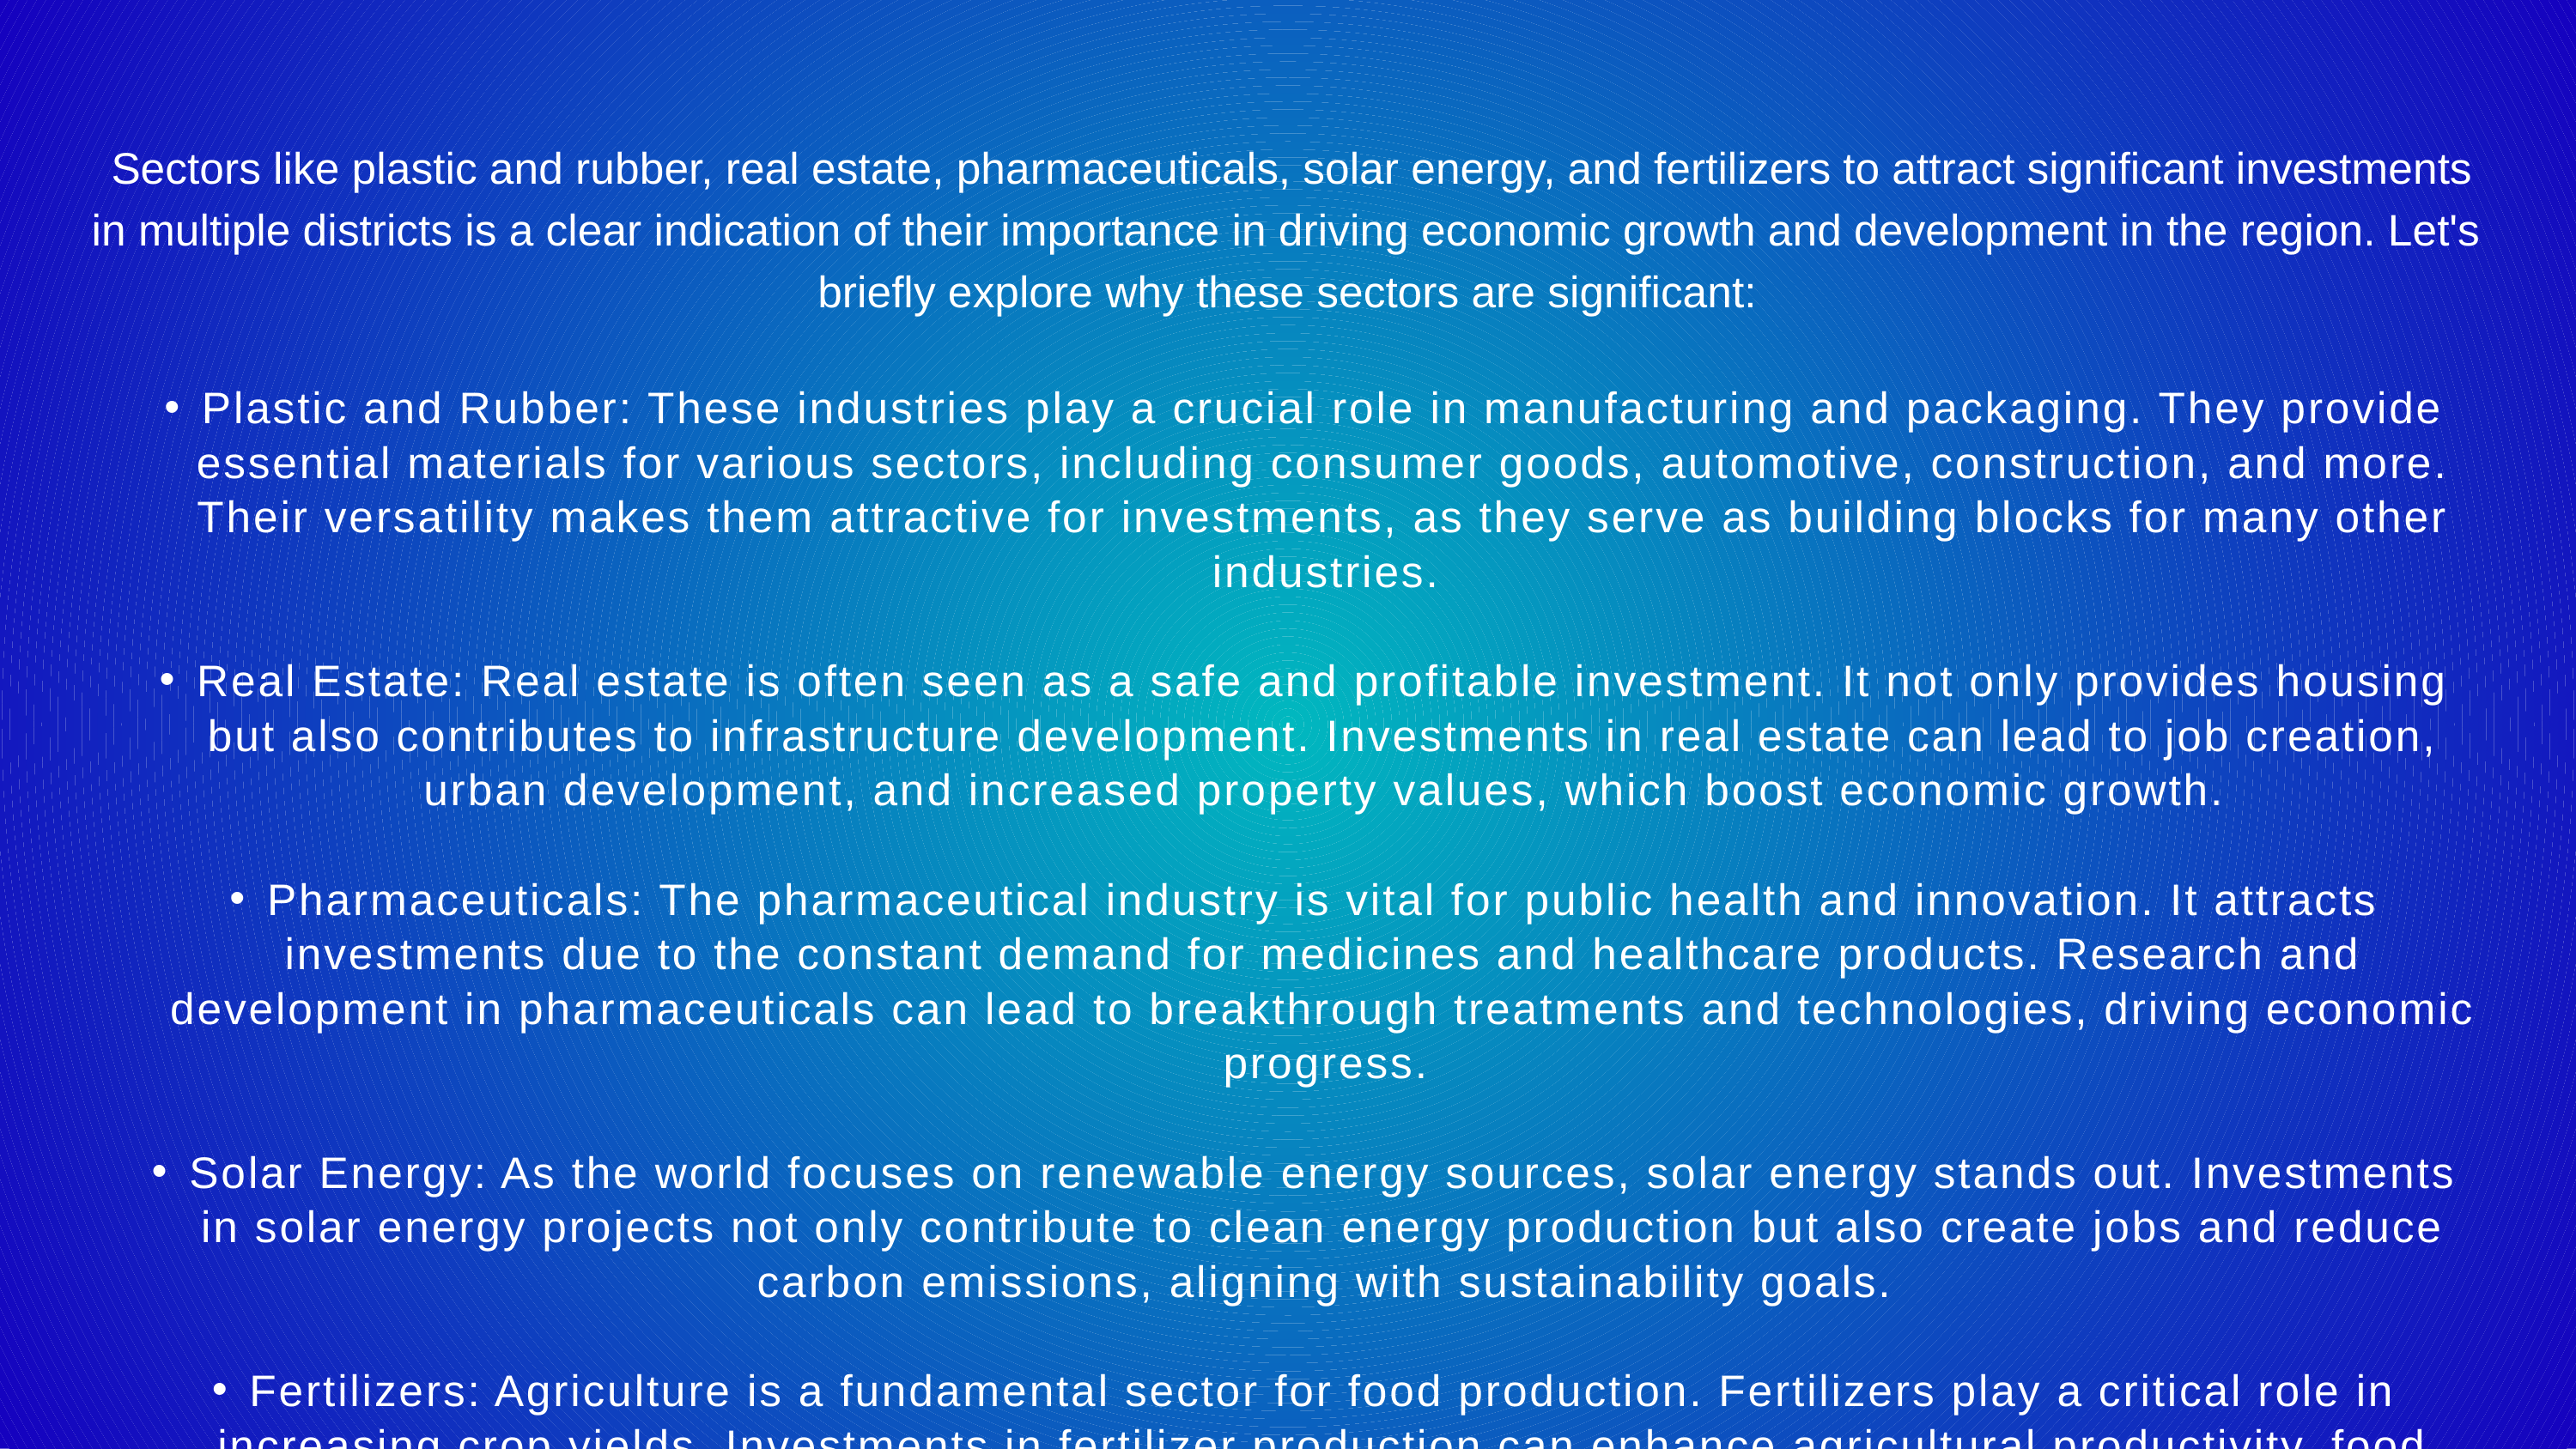

Sectors like plastic and rubber, real estate, pharmaceuticals, solar energy, and fertilizers to attract significant investments in multiple districts is a clear indication of their importance in driving economic growth and development in the region. Let's briefly explore why these sectors are significant:

Plastic and Rubber: These industries play a crucial role in manufacturing and packaging. They provide essential materials for various sectors, including consumer goods, automotive, construction, and more. Their versatility makes them attractive for investments, as they serve as building blocks for many other industries.

Real Estate: Real estate is often seen as a safe and profitable investment. It not only provides housing but also contributes to infrastructure development. Investments in real estate can lead to job creation, urban development, and increased property values, which boost economic growth.

Pharmaceuticals: The pharmaceutical industry is vital for public health and innovation. It attracts investments due to the constant demand for medicines and healthcare products. Research and development in pharmaceuticals can lead to breakthrough treatments and technologies, driving economic progress.

Solar Energy: As the world focuses on renewable energy sources, solar energy stands out. Investments in solar energy projects not only contribute to clean energy production but also create jobs and reduce carbon emissions, aligning with sustainability goals.

Fertilizers: Agriculture is a fundamental sector for food production. Fertilizers play a critical role in increasing crop yields. Investments in fertilizer production can enhance agricultural productivity, food security, and rural development.